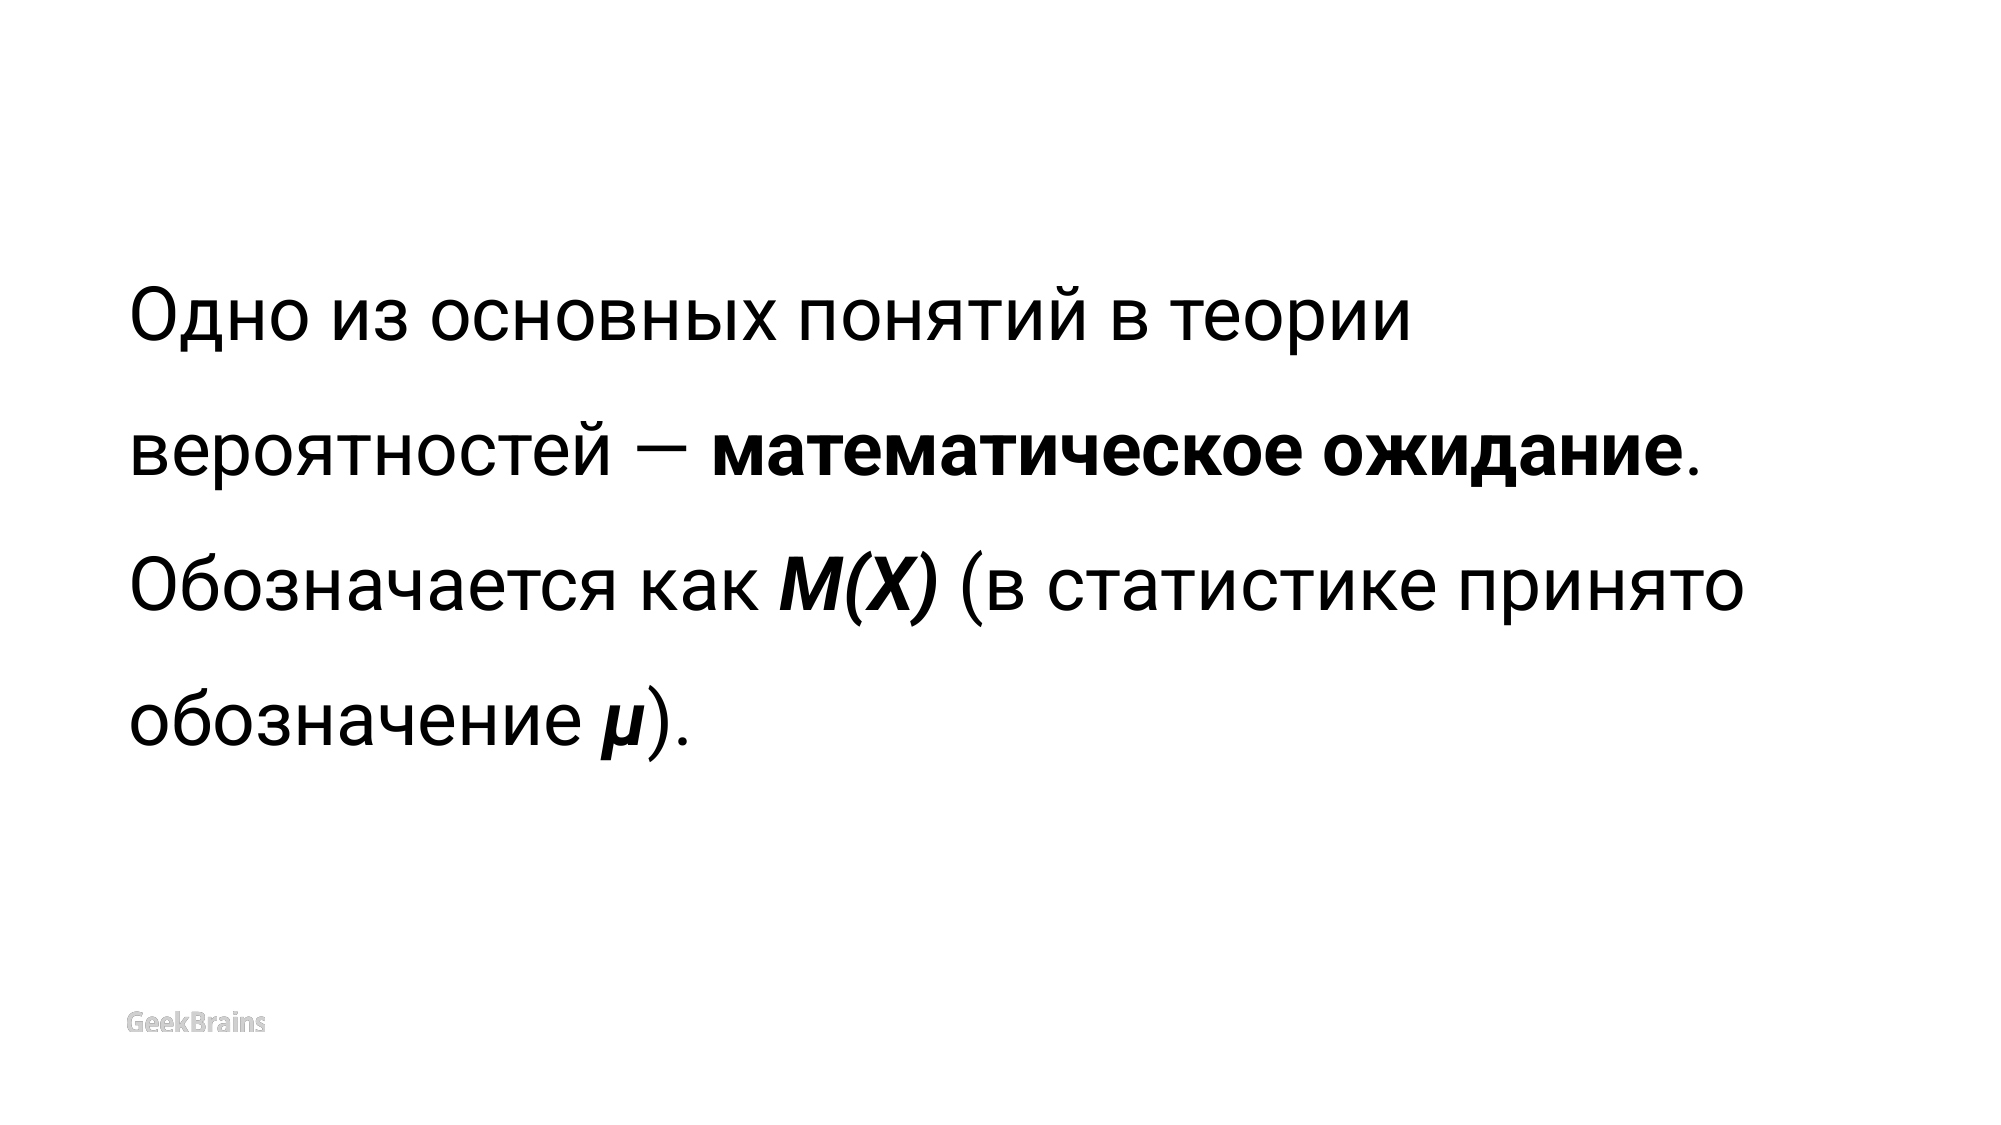

# Одно из основных понятий в теории вероятностей — математическое ожидание. Обозначается как M(X) (в статистике принято обозначение μ).